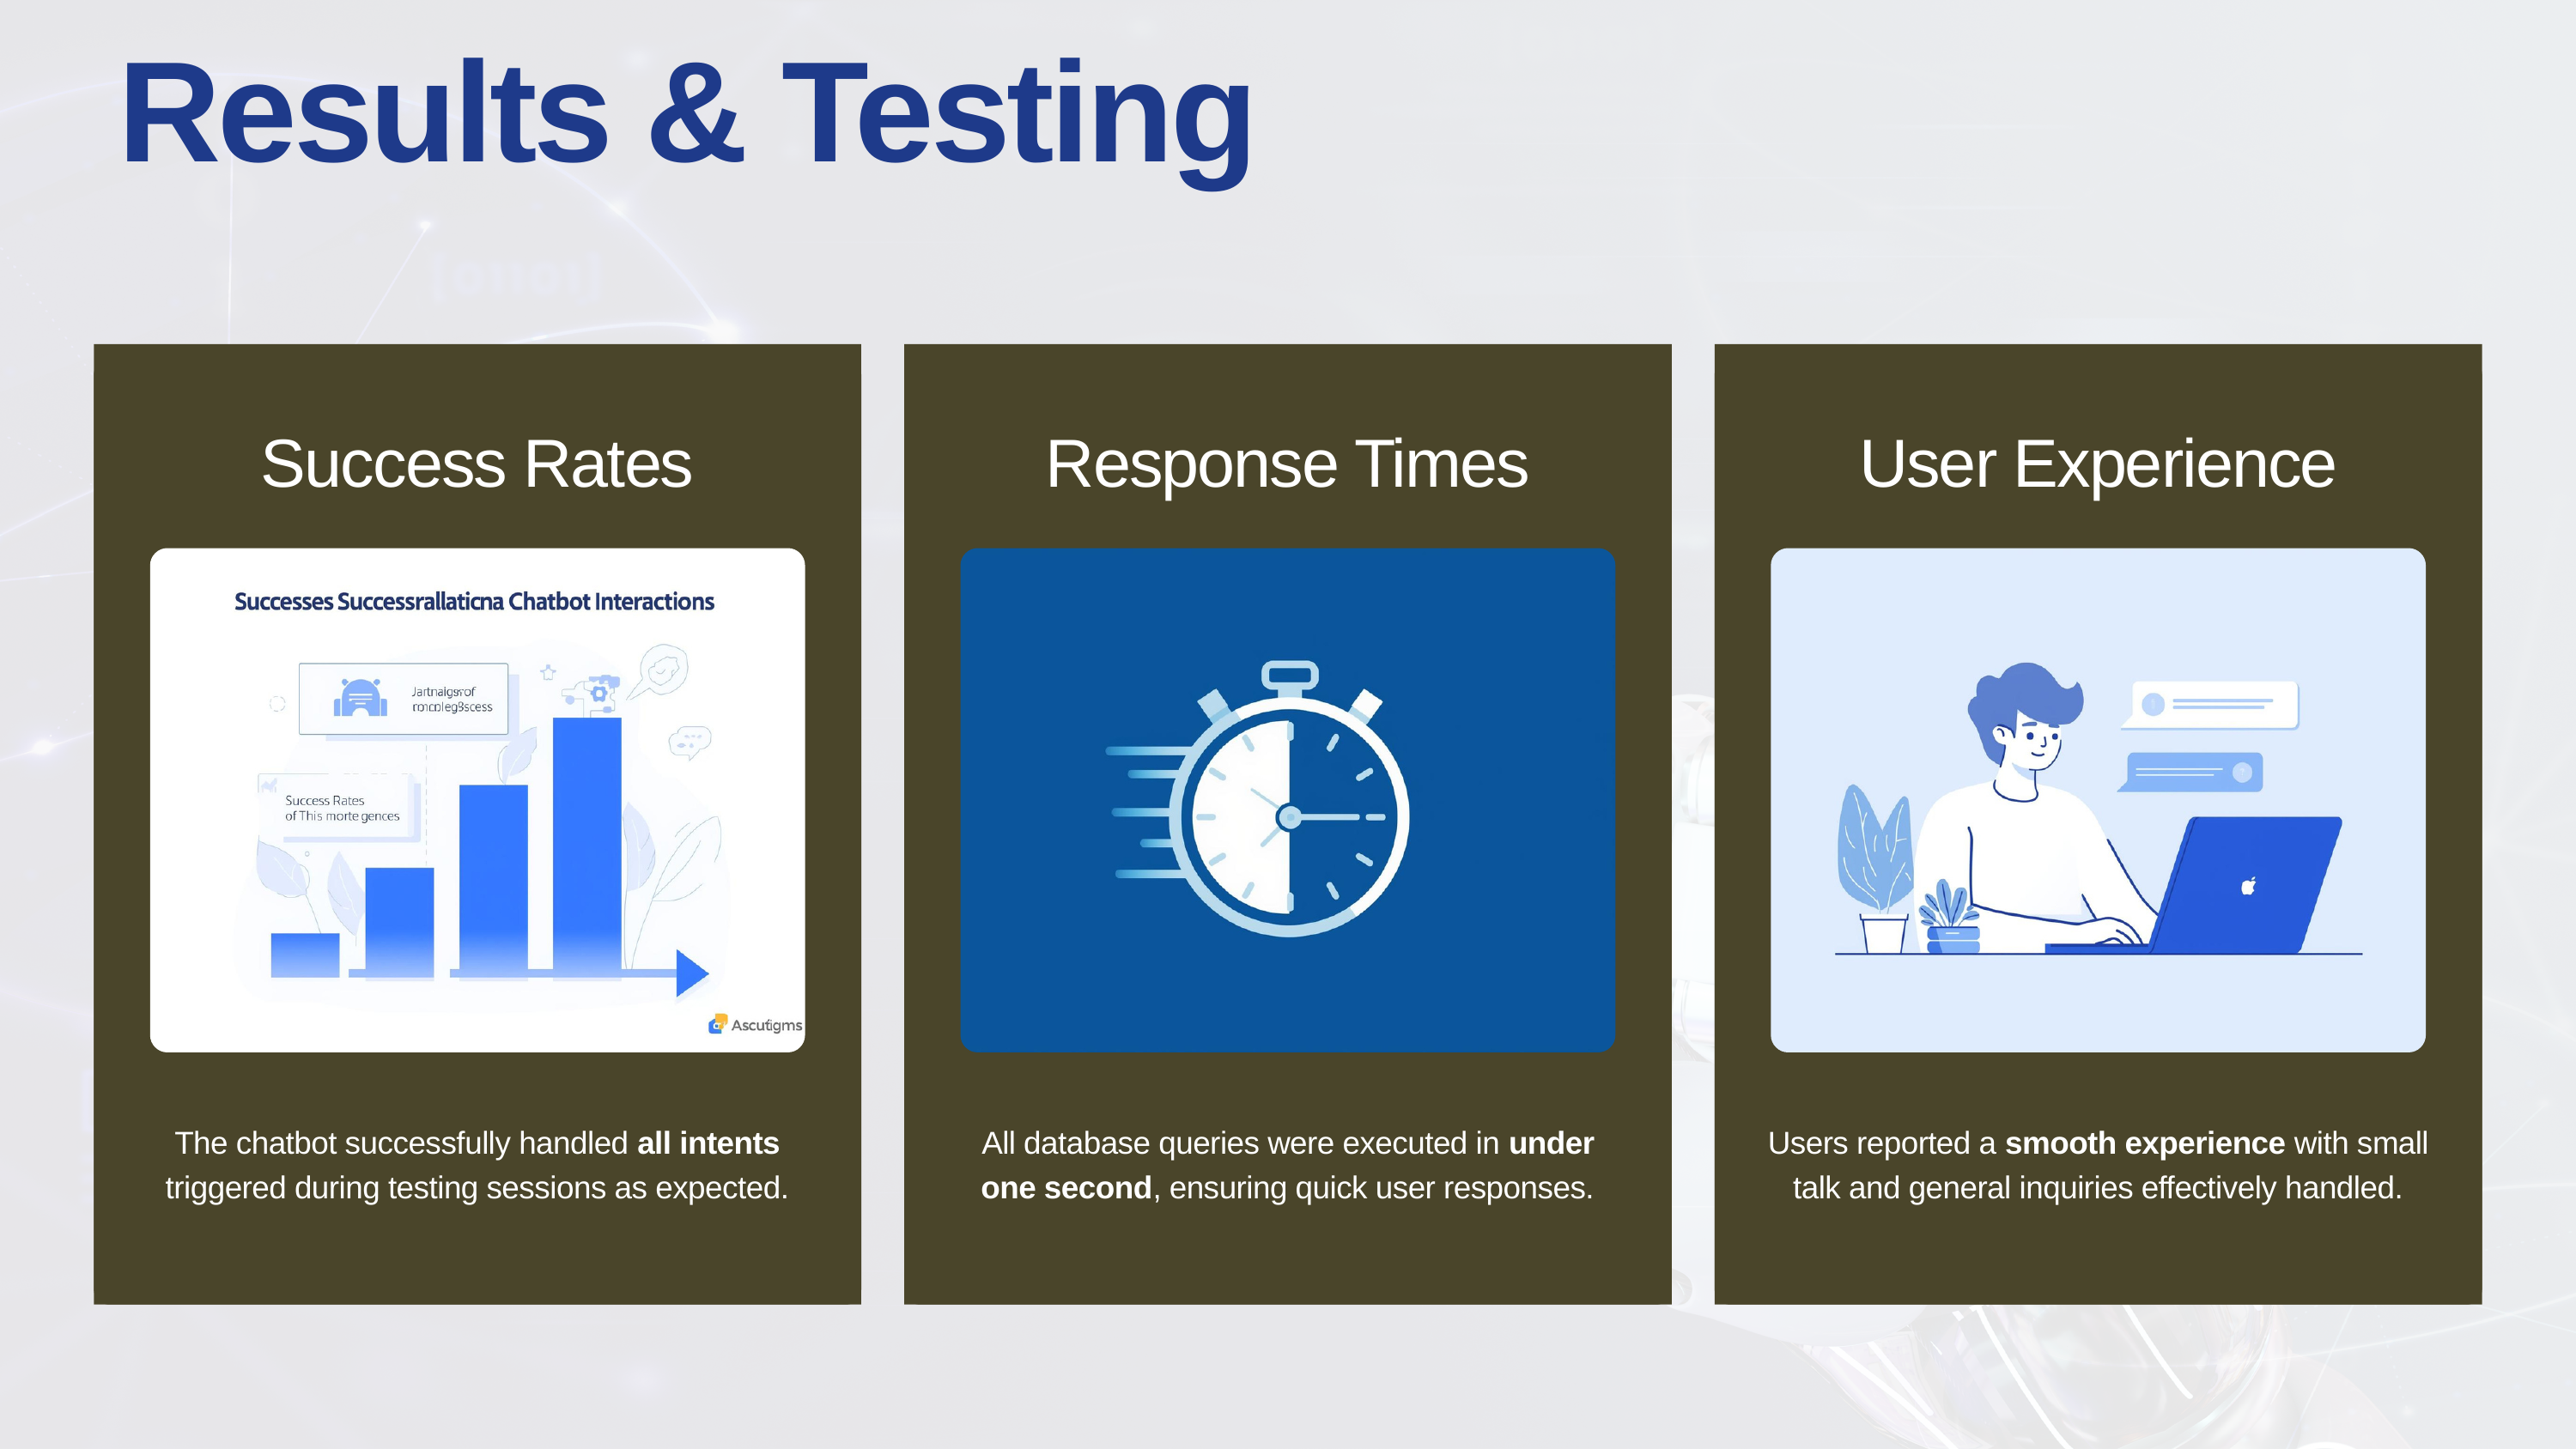

Results & Testing

Success Rates
Response Times
User Experience

Users reported a smooth experience with small talk and general inquiries effectively handled.
The chatbot successfully handled all intents triggered during testing sessions as expected.
All database queries were executed in under one second, ensuring quick user responses.